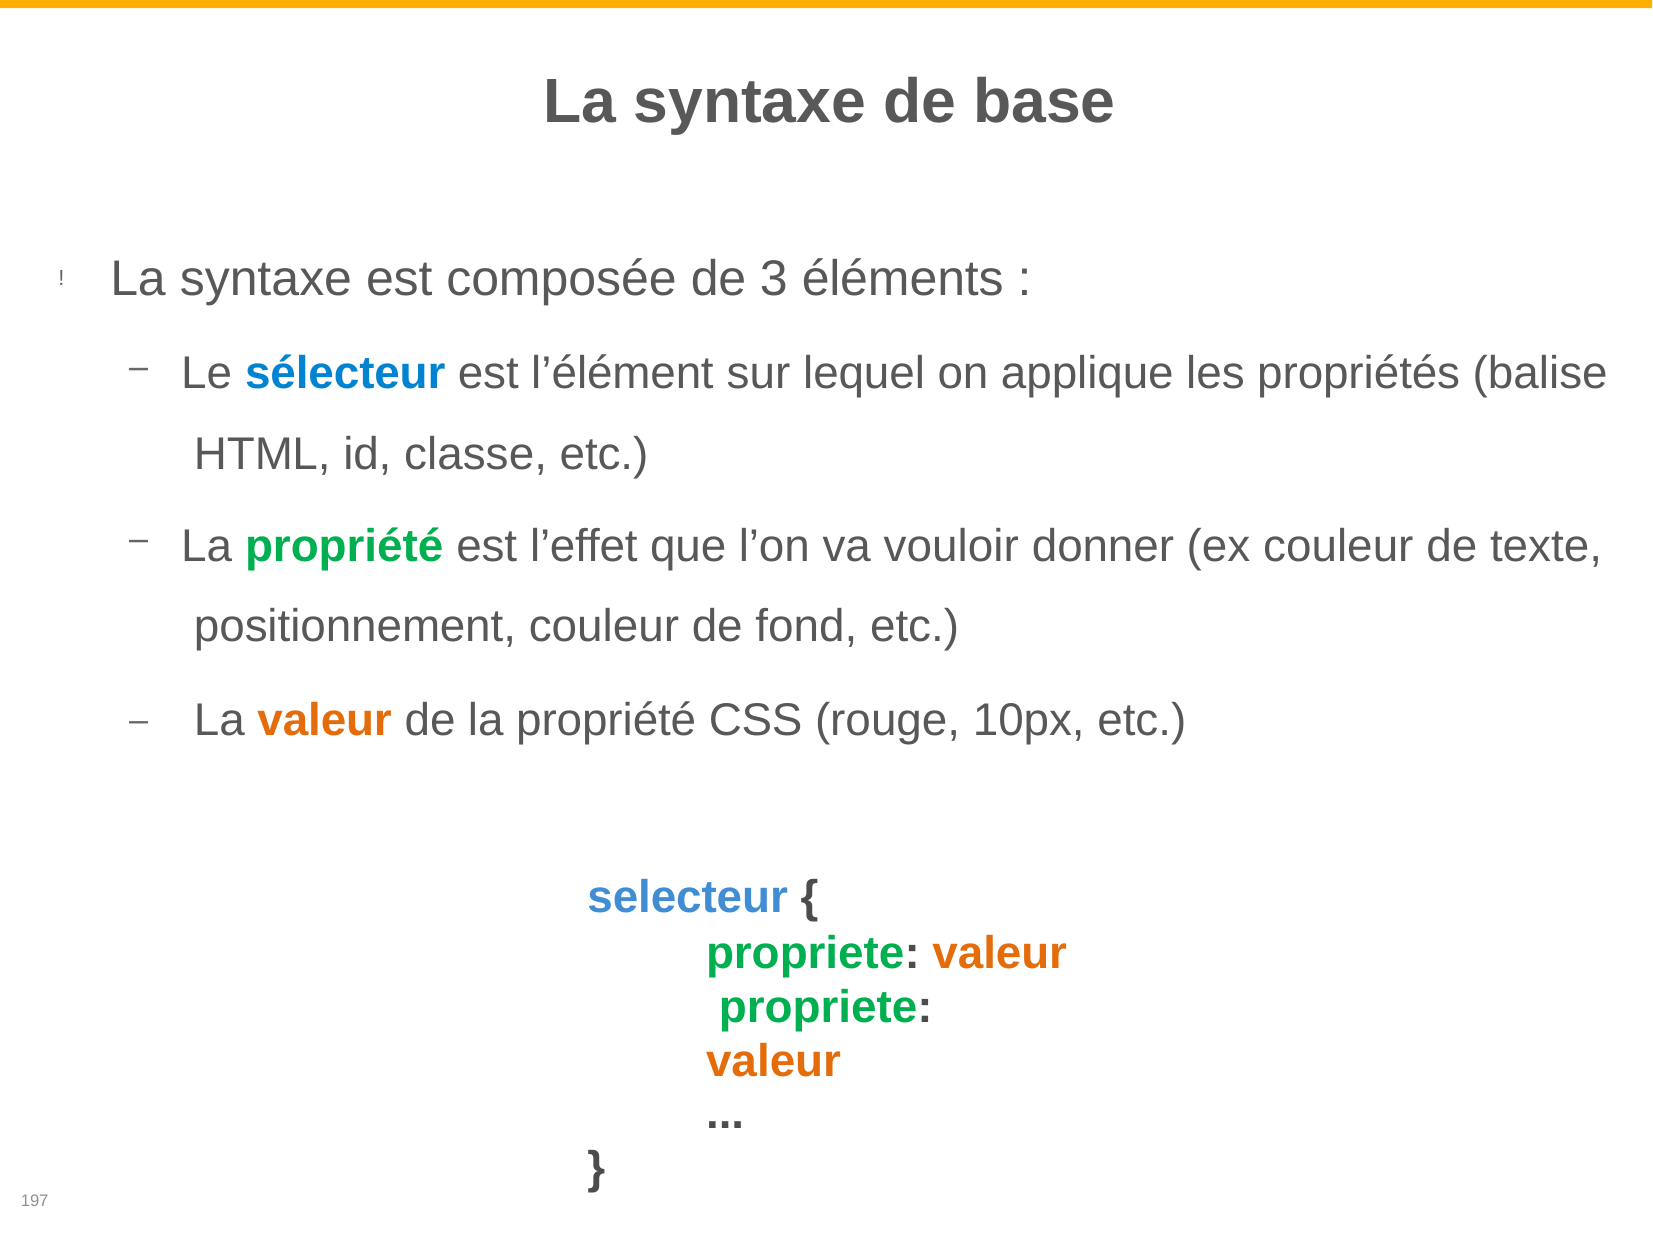

# La syntaxe de base
La syntaxe est composée de 3 éléments :
Le sélecteur est l’élément sur lequel on applique les propriétés (balise  HTML, id, classe, etc.)
La propriété est l’effet que l’on va vouloir donner (ex couleur de texte,  positionnement, couleur de fond, etc.)
!
La valeur de la propriété CSS (rouge, 10px, etc.)
–
selecteur {
propriete: valeur  propriete: valeur
...
}
197